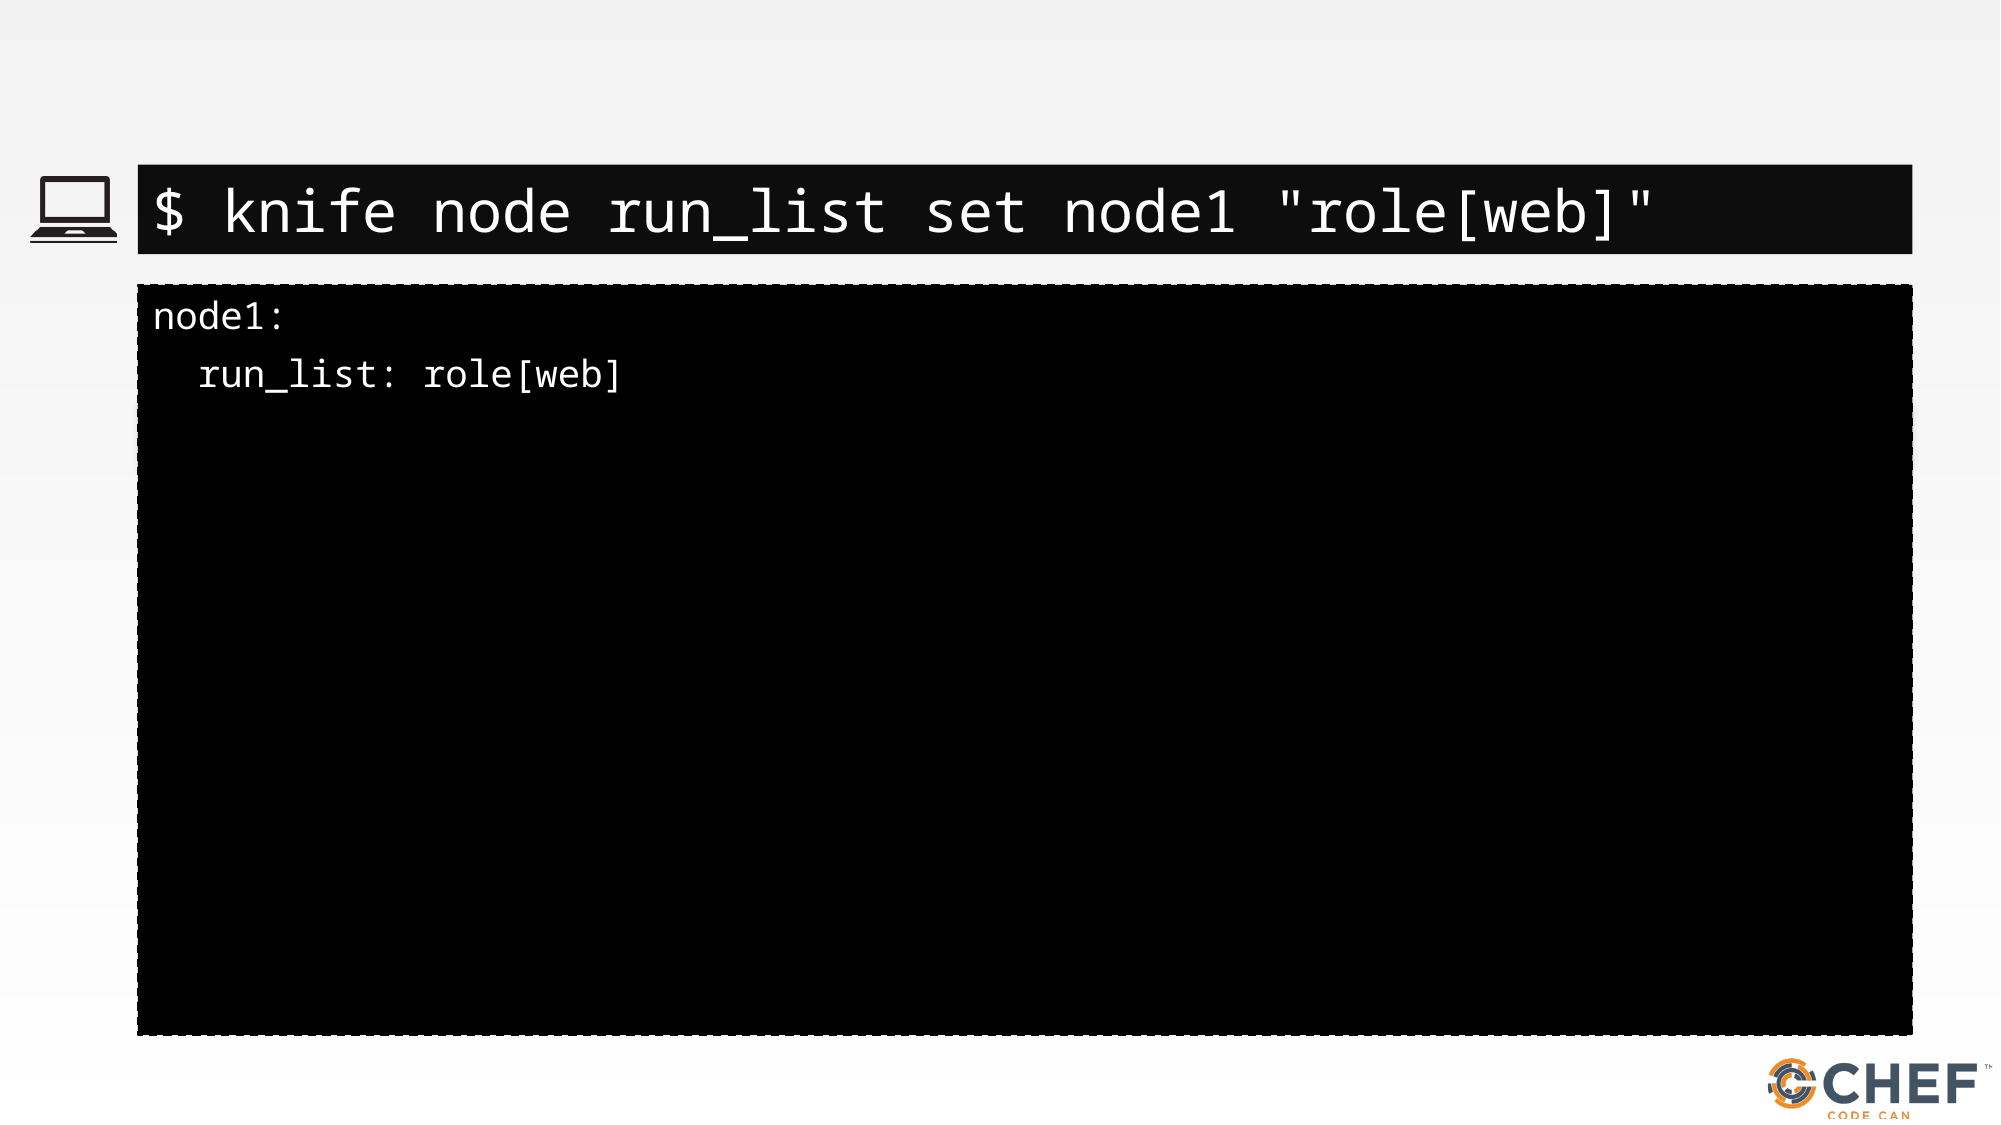

#
$ knife node run_list set node1 "role[web]"
node1:
  run_list: role[web]